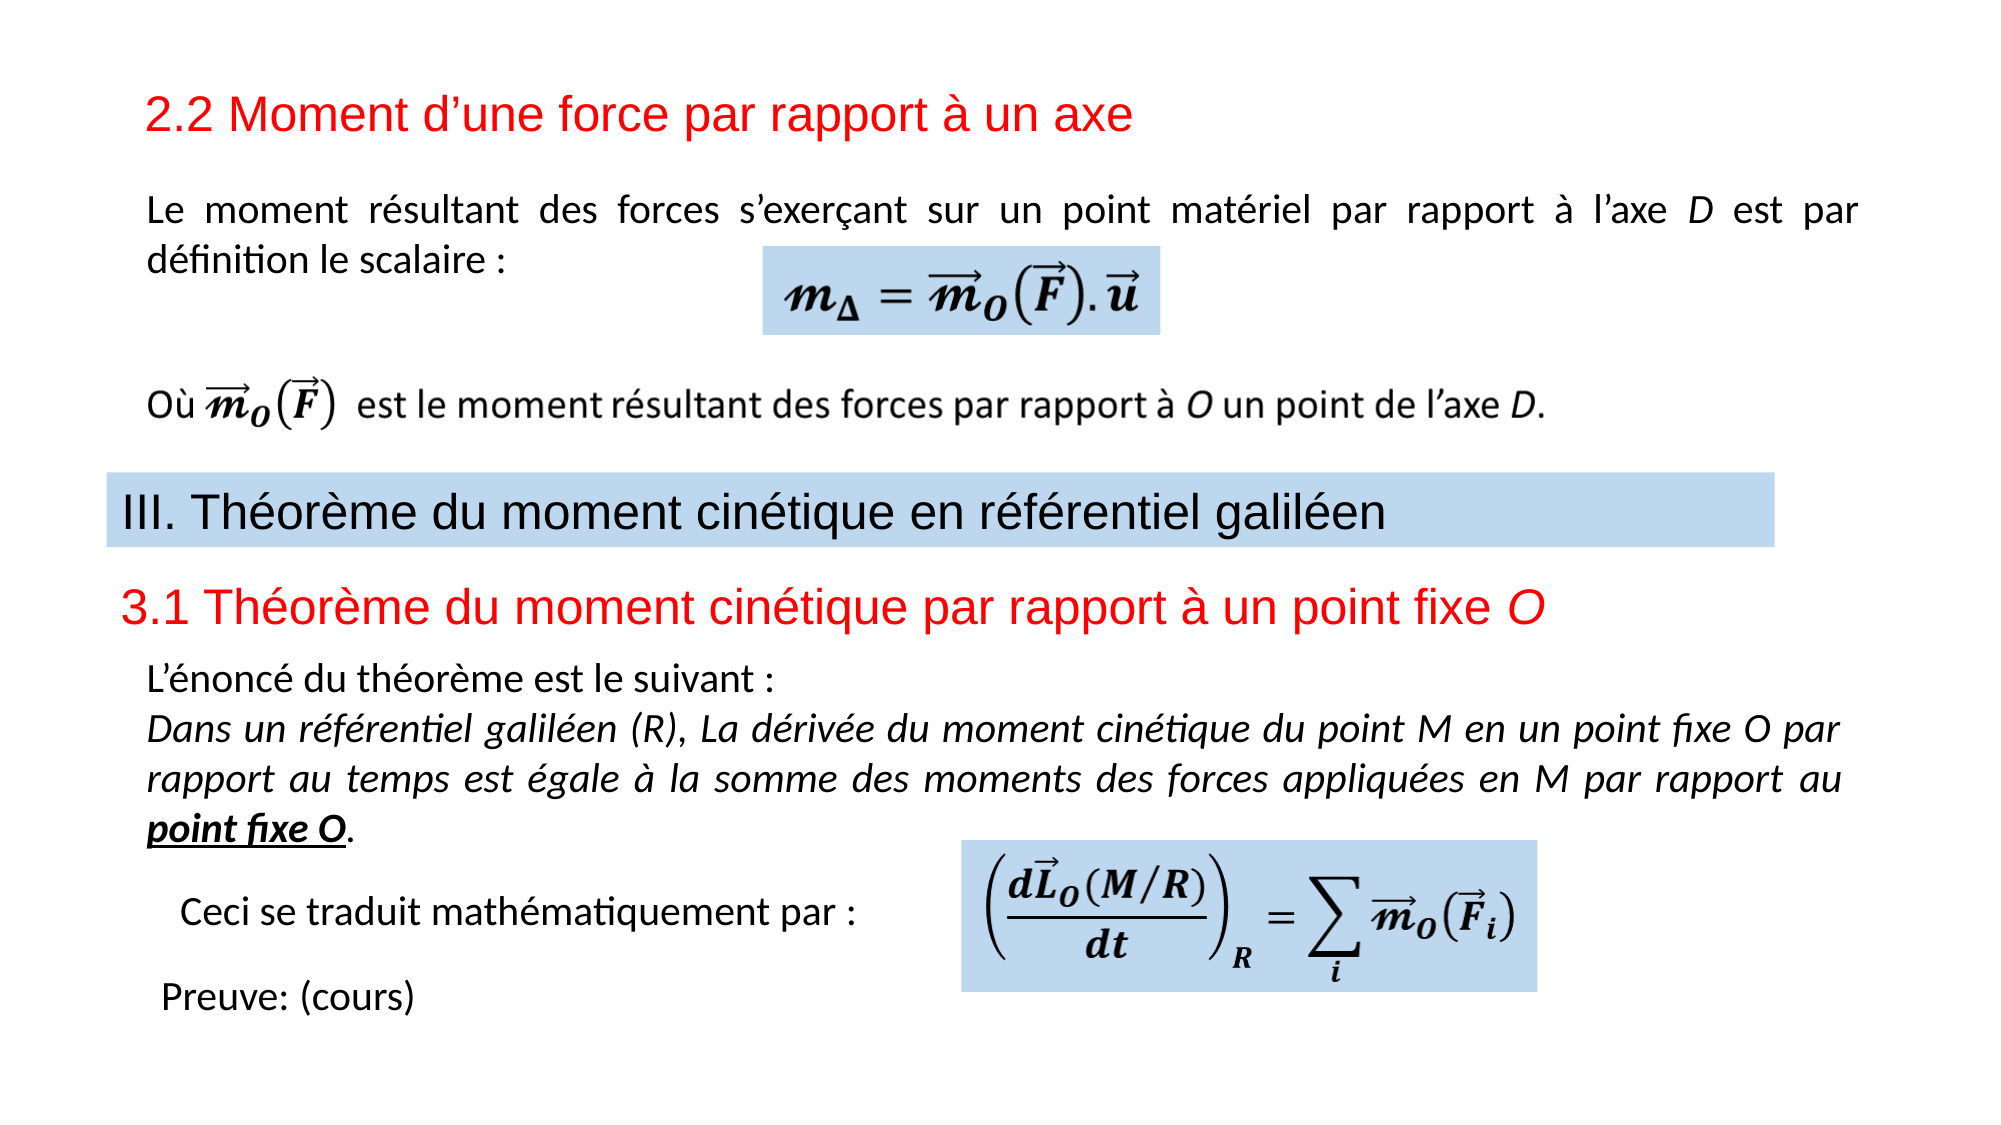

2.2 Moment d’une force par rapport à un axe
Le moment résultant des forces s’exerçant sur un point matériel par rapport à l’axe D est par définition le scalaire :

III. Théorème du moment cinétique en référentiel galiléen
3.1 Théorème du moment cinétique par rapport à un point fixe O
L’énoncé du théorème est le suivant :
Dans un référentiel galiléen (R), La dérivée du moment cinétique du point M en un point fixe O par rapport au temps est égale à la somme des moments des forces appliquées en M par rapport au point fixe O.

Ceci se traduit mathématiquement par :
Preuve: (cours)